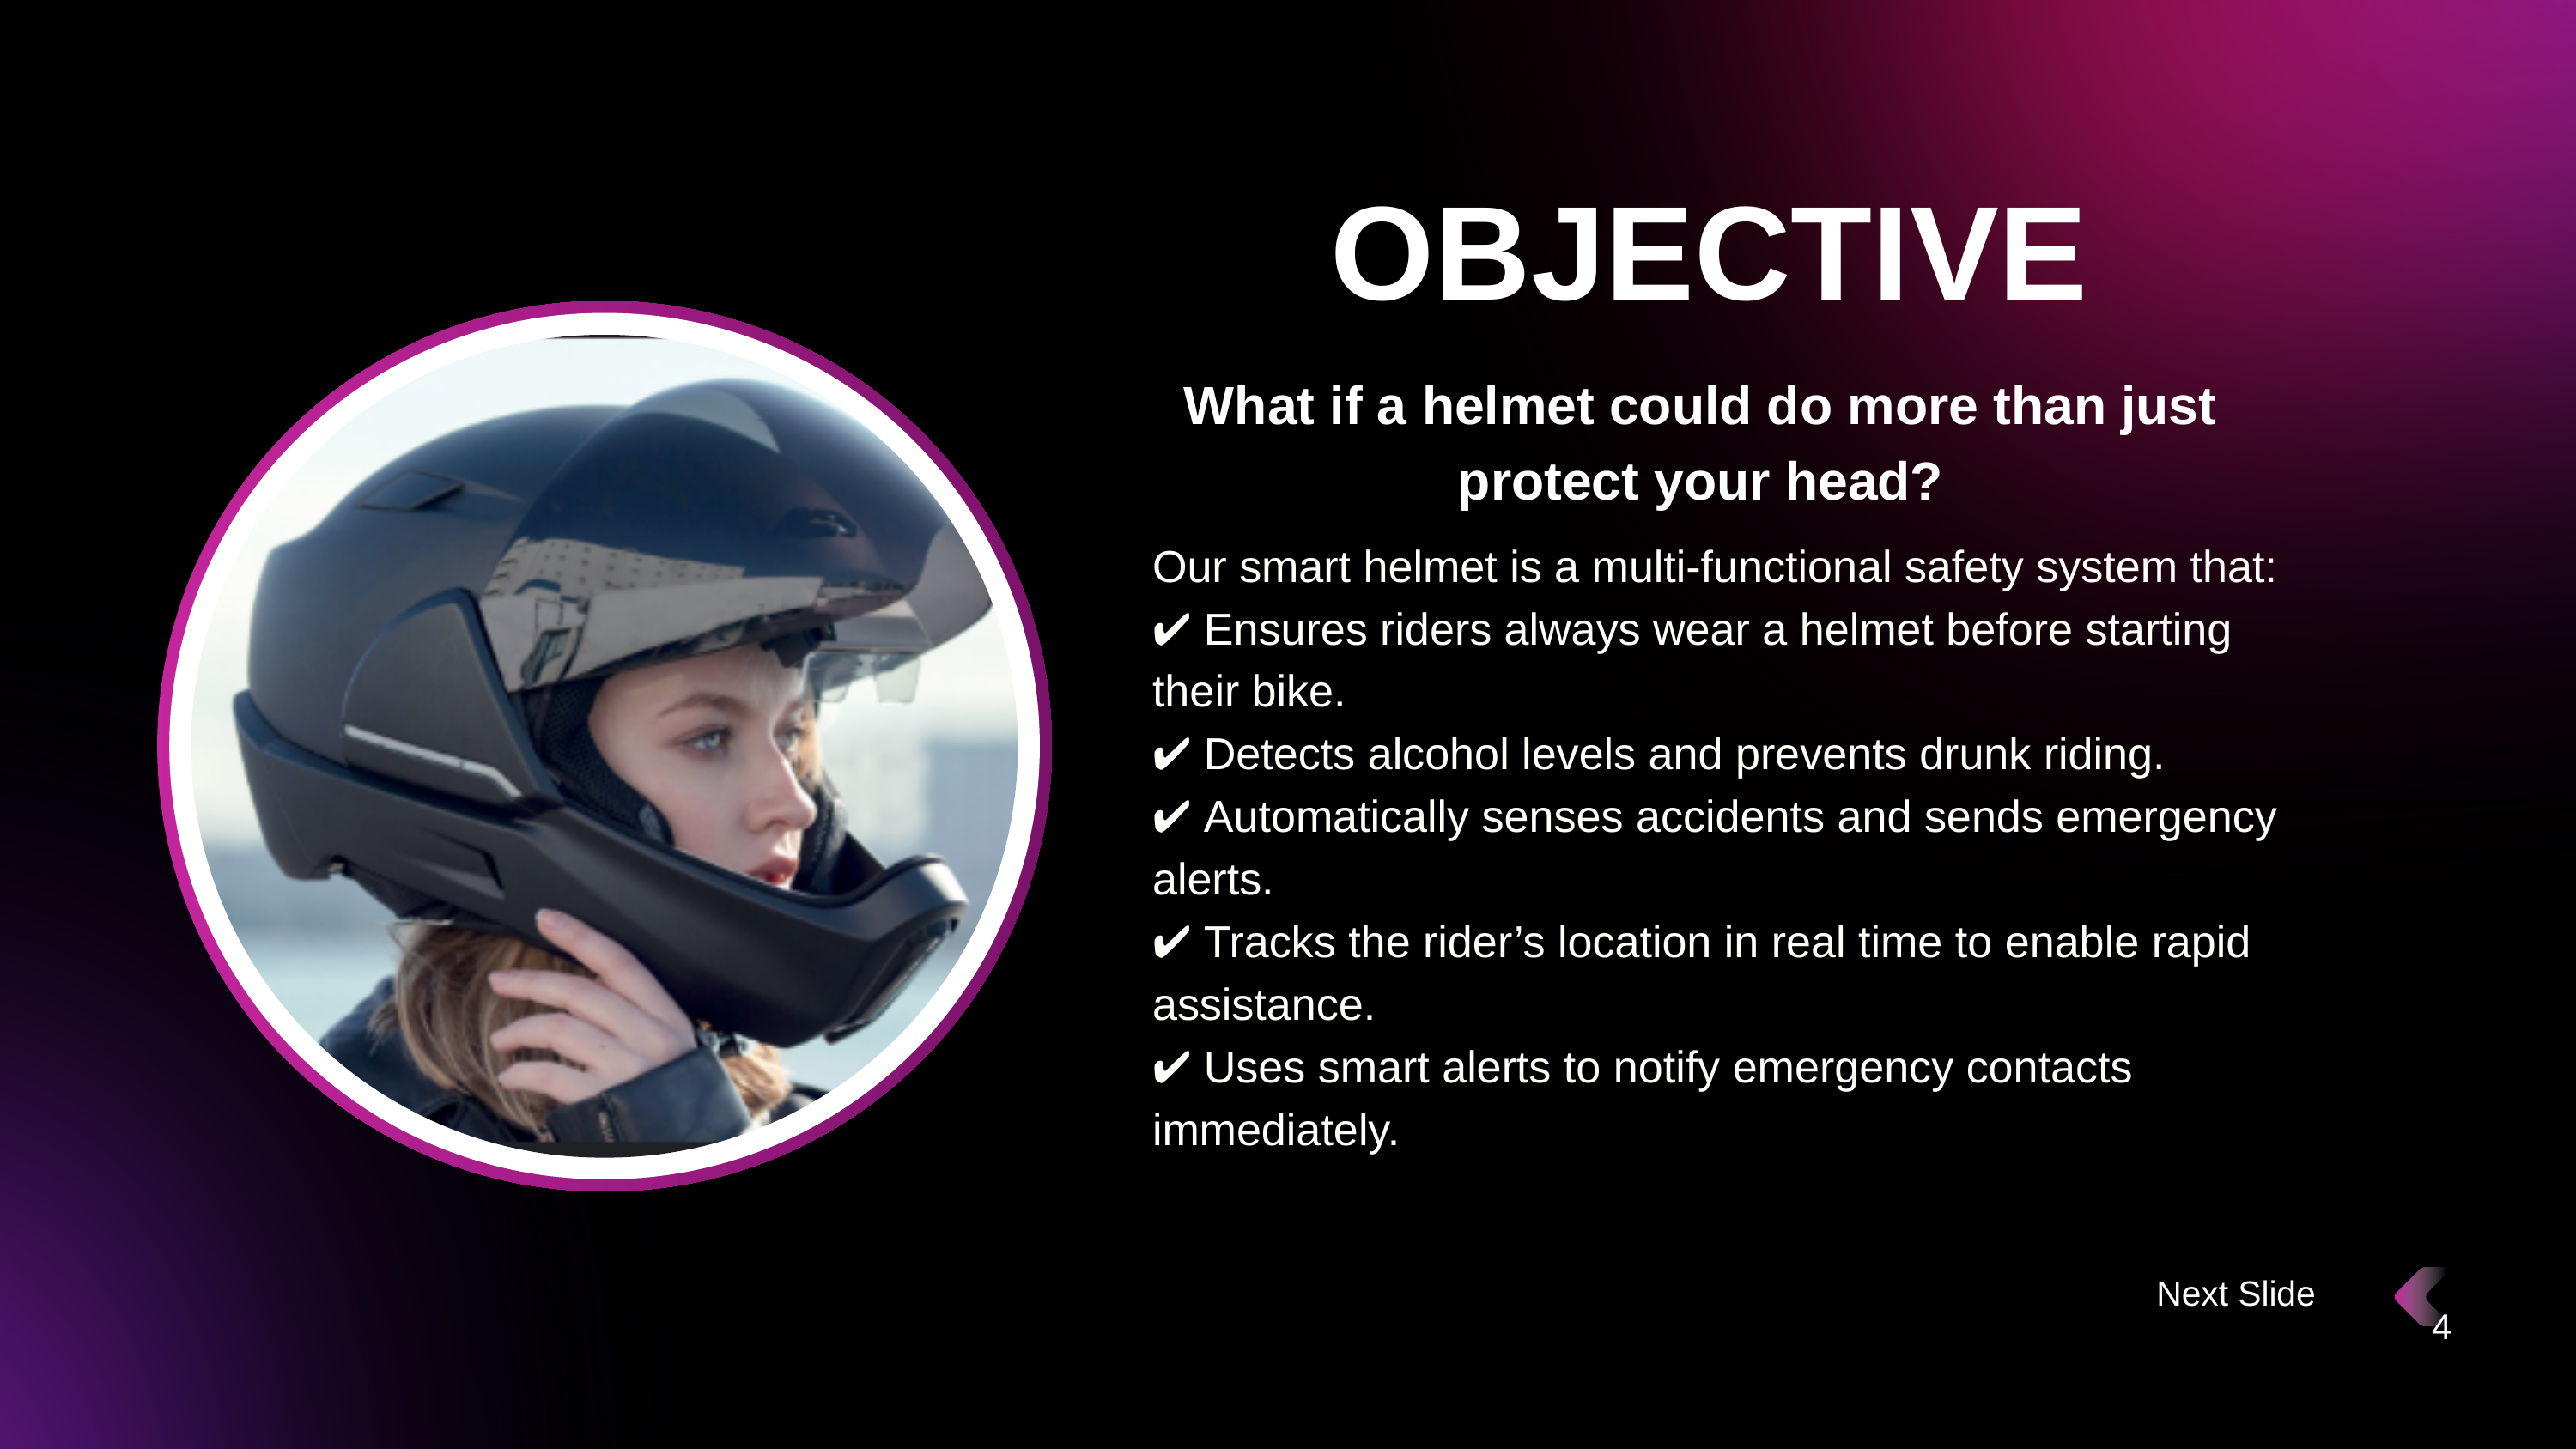

OBJECTIVE

What if a helmet could do more than just protect your head?

Our smart helmet is a multi-functional safety system that:
✔ Ensures riders always wear a helmet before starting their bike.
✔ Detects alcohol levels and prevents drunk riding.
✔ Automatically senses accidents and sends emergency alerts.
✔ Tracks the rider’s location in real time to enable rapid assistance.
✔ Uses smart alerts to notify emergency contacts immediately.

Next Slide
4